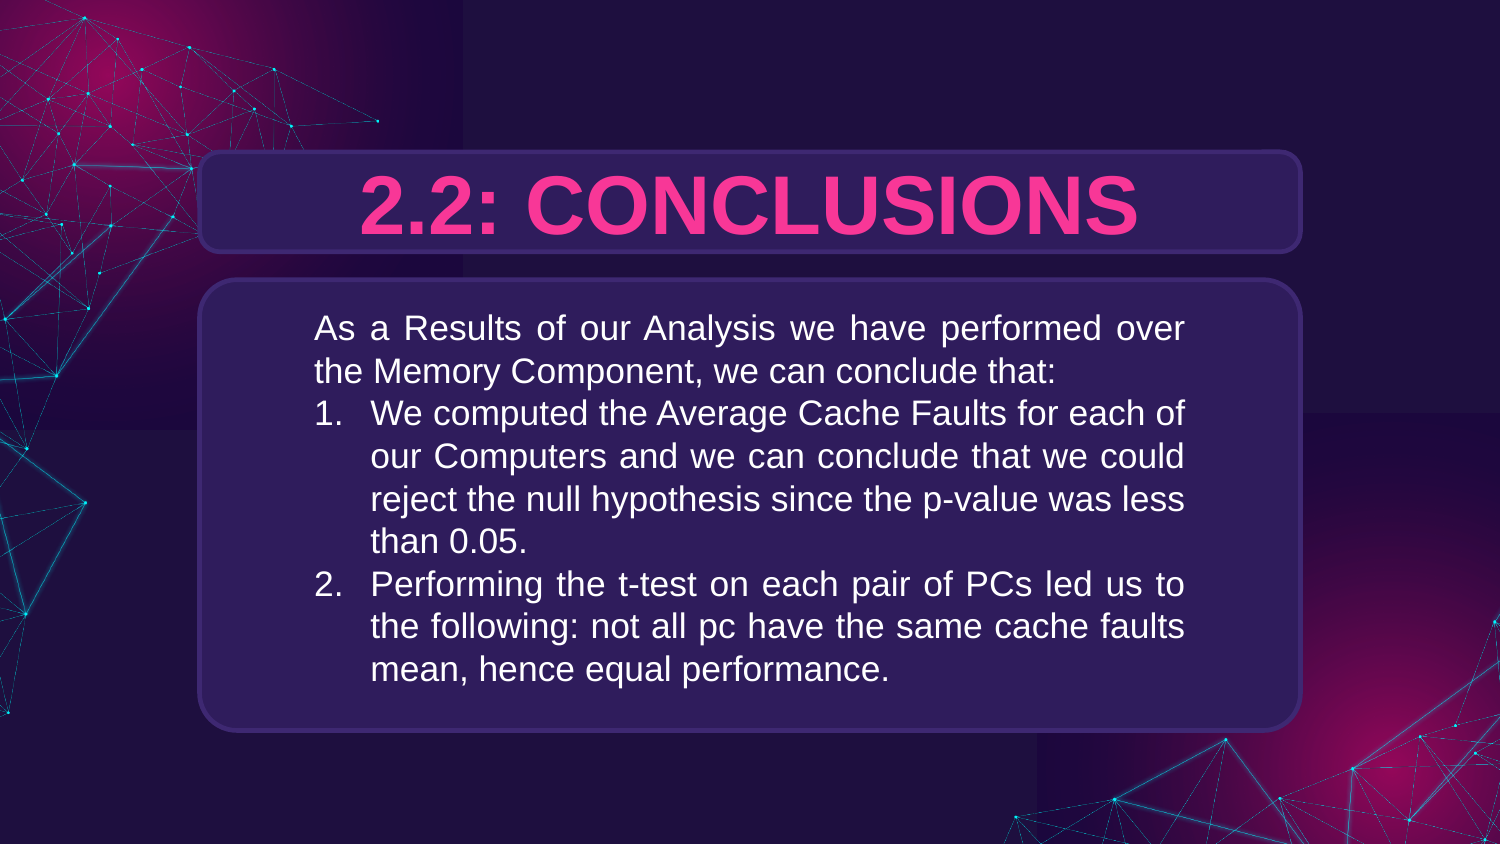

# 2.2: CONCLUSIONS

As a Results of our Analysis we have performed over the Memory Component, we can conclude that:
We computed the Average Cache Faults for each of our Computers and we can conclude that we could reject the null hypothesis since the p-value was less than 0.05.
Performing the t-test on each pair of PCs led us to the following: not all pc have the same cache faults mean, hence equal performance.